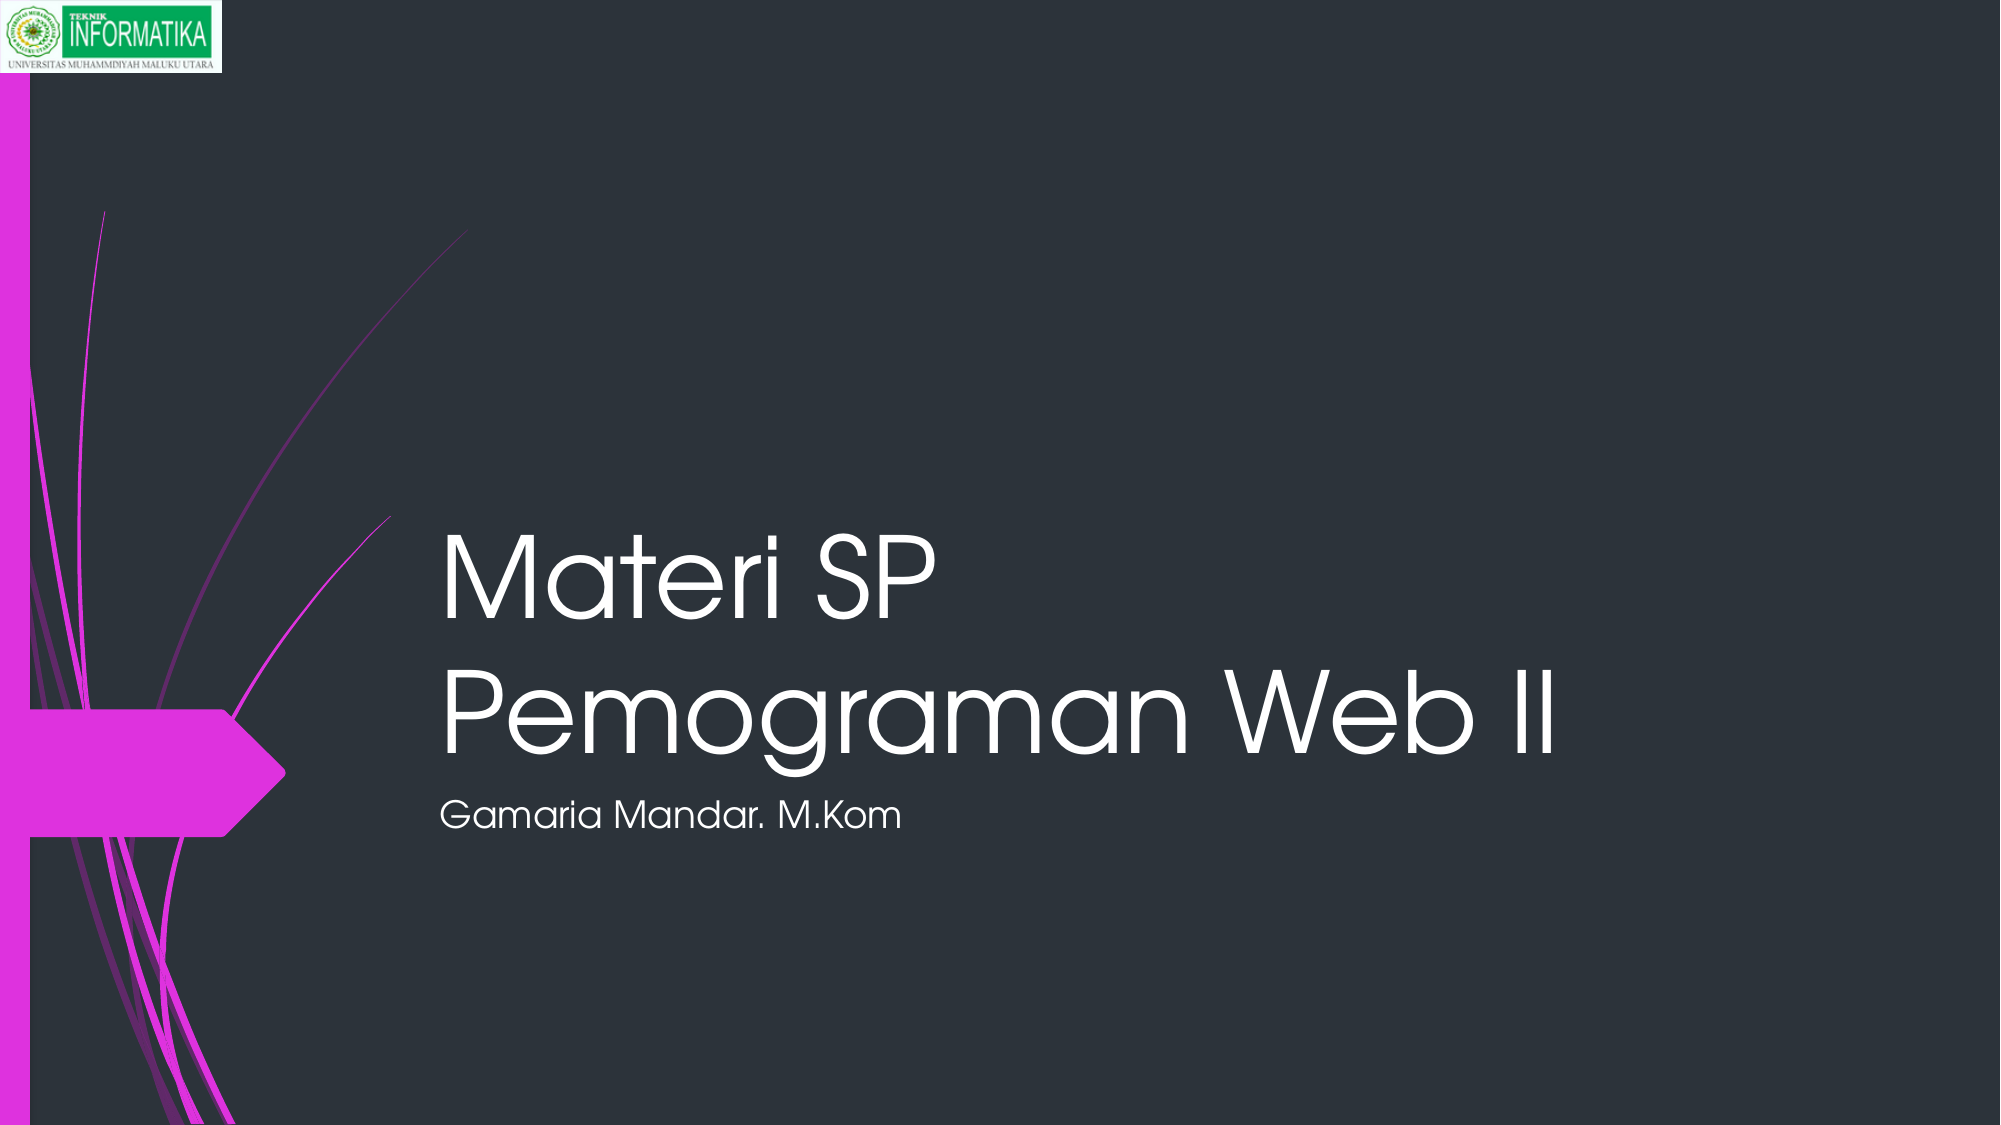

# Materi SP Pemograman Web II
Gamaria Mandar. M.Kom